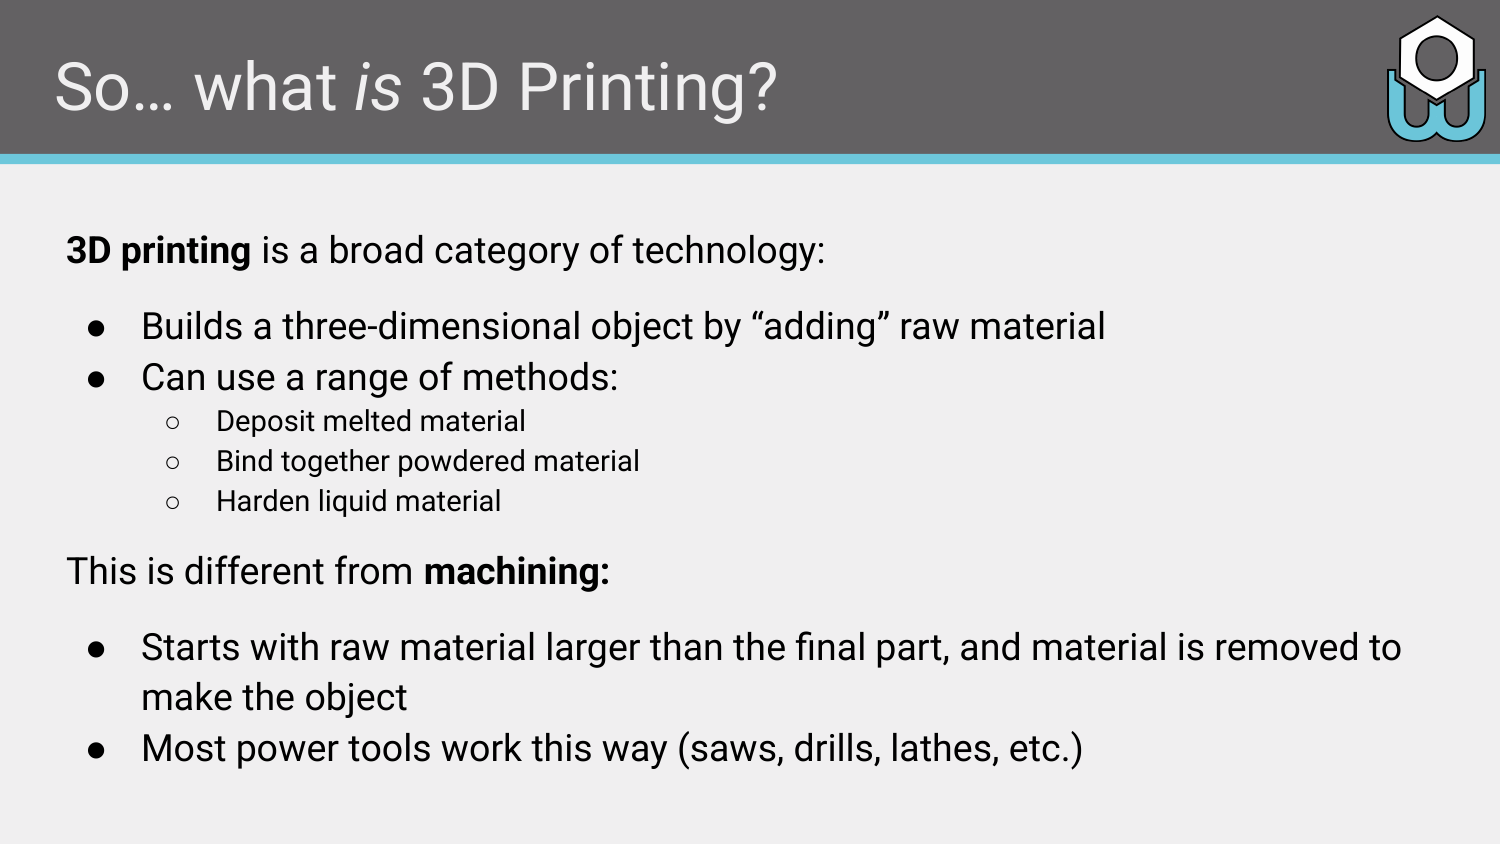

# So… what is 3D Printing?
3D printing is a broad category of technology:
Builds a three-dimensional object by “adding” raw material
Can use a range of methods:
Deposit melted material
Bind together powdered material
Harden liquid material
This is different from machining:
Starts with raw material larger than the final part, and material is removed to make the object
Most power tools work this way (saws, drills, lathes, etc.)